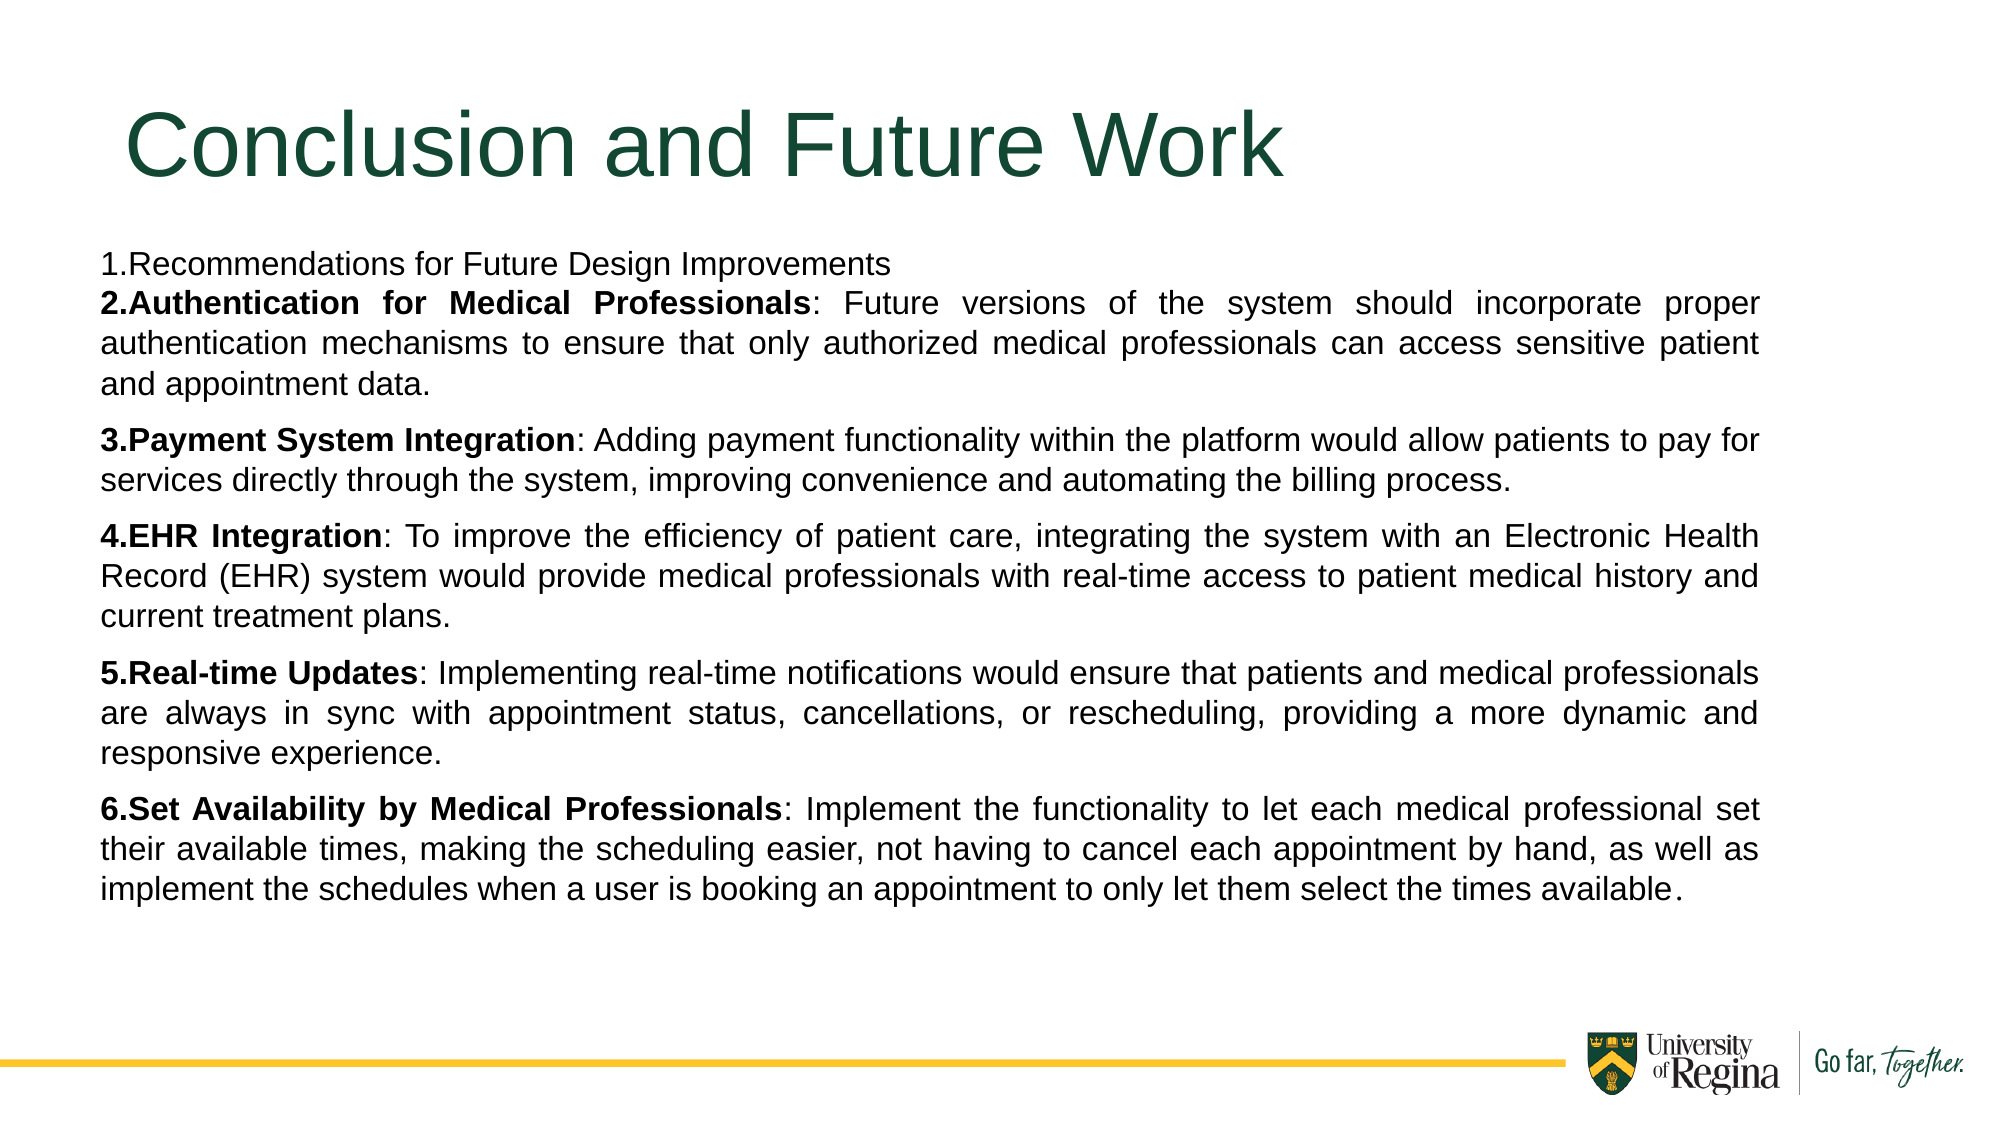

Conclusion and Future Work
Recommendations for Future Design Improvements
Authentication for Medical Professionals: Future versions of the system should incorporate proper authentication mechanisms to ensure that only authorized medical professionals can access sensitive patient and appointment data.
Payment System Integration: Adding payment functionality within the platform would allow patients to pay for services directly through the system, improving convenience and automating the billing process.
EHR Integration: To improve the efficiency of patient care, integrating the system with an Electronic Health Record (EHR) system would provide medical professionals with real-time access to patient medical history and current treatment plans.
Real-time Updates: Implementing real-time notifications would ensure that patients and medical professionals are always in sync with appointment status, cancellations, or rescheduling, providing a more dynamic and responsive experience.
Set Availability by Medical Professionals: Implement the functionality to let each medical professional set their available times, making the scheduling easier, not having to cancel each appointment by hand, as well as implement the schedules when a user is booking an appointment to only let them select the times available.